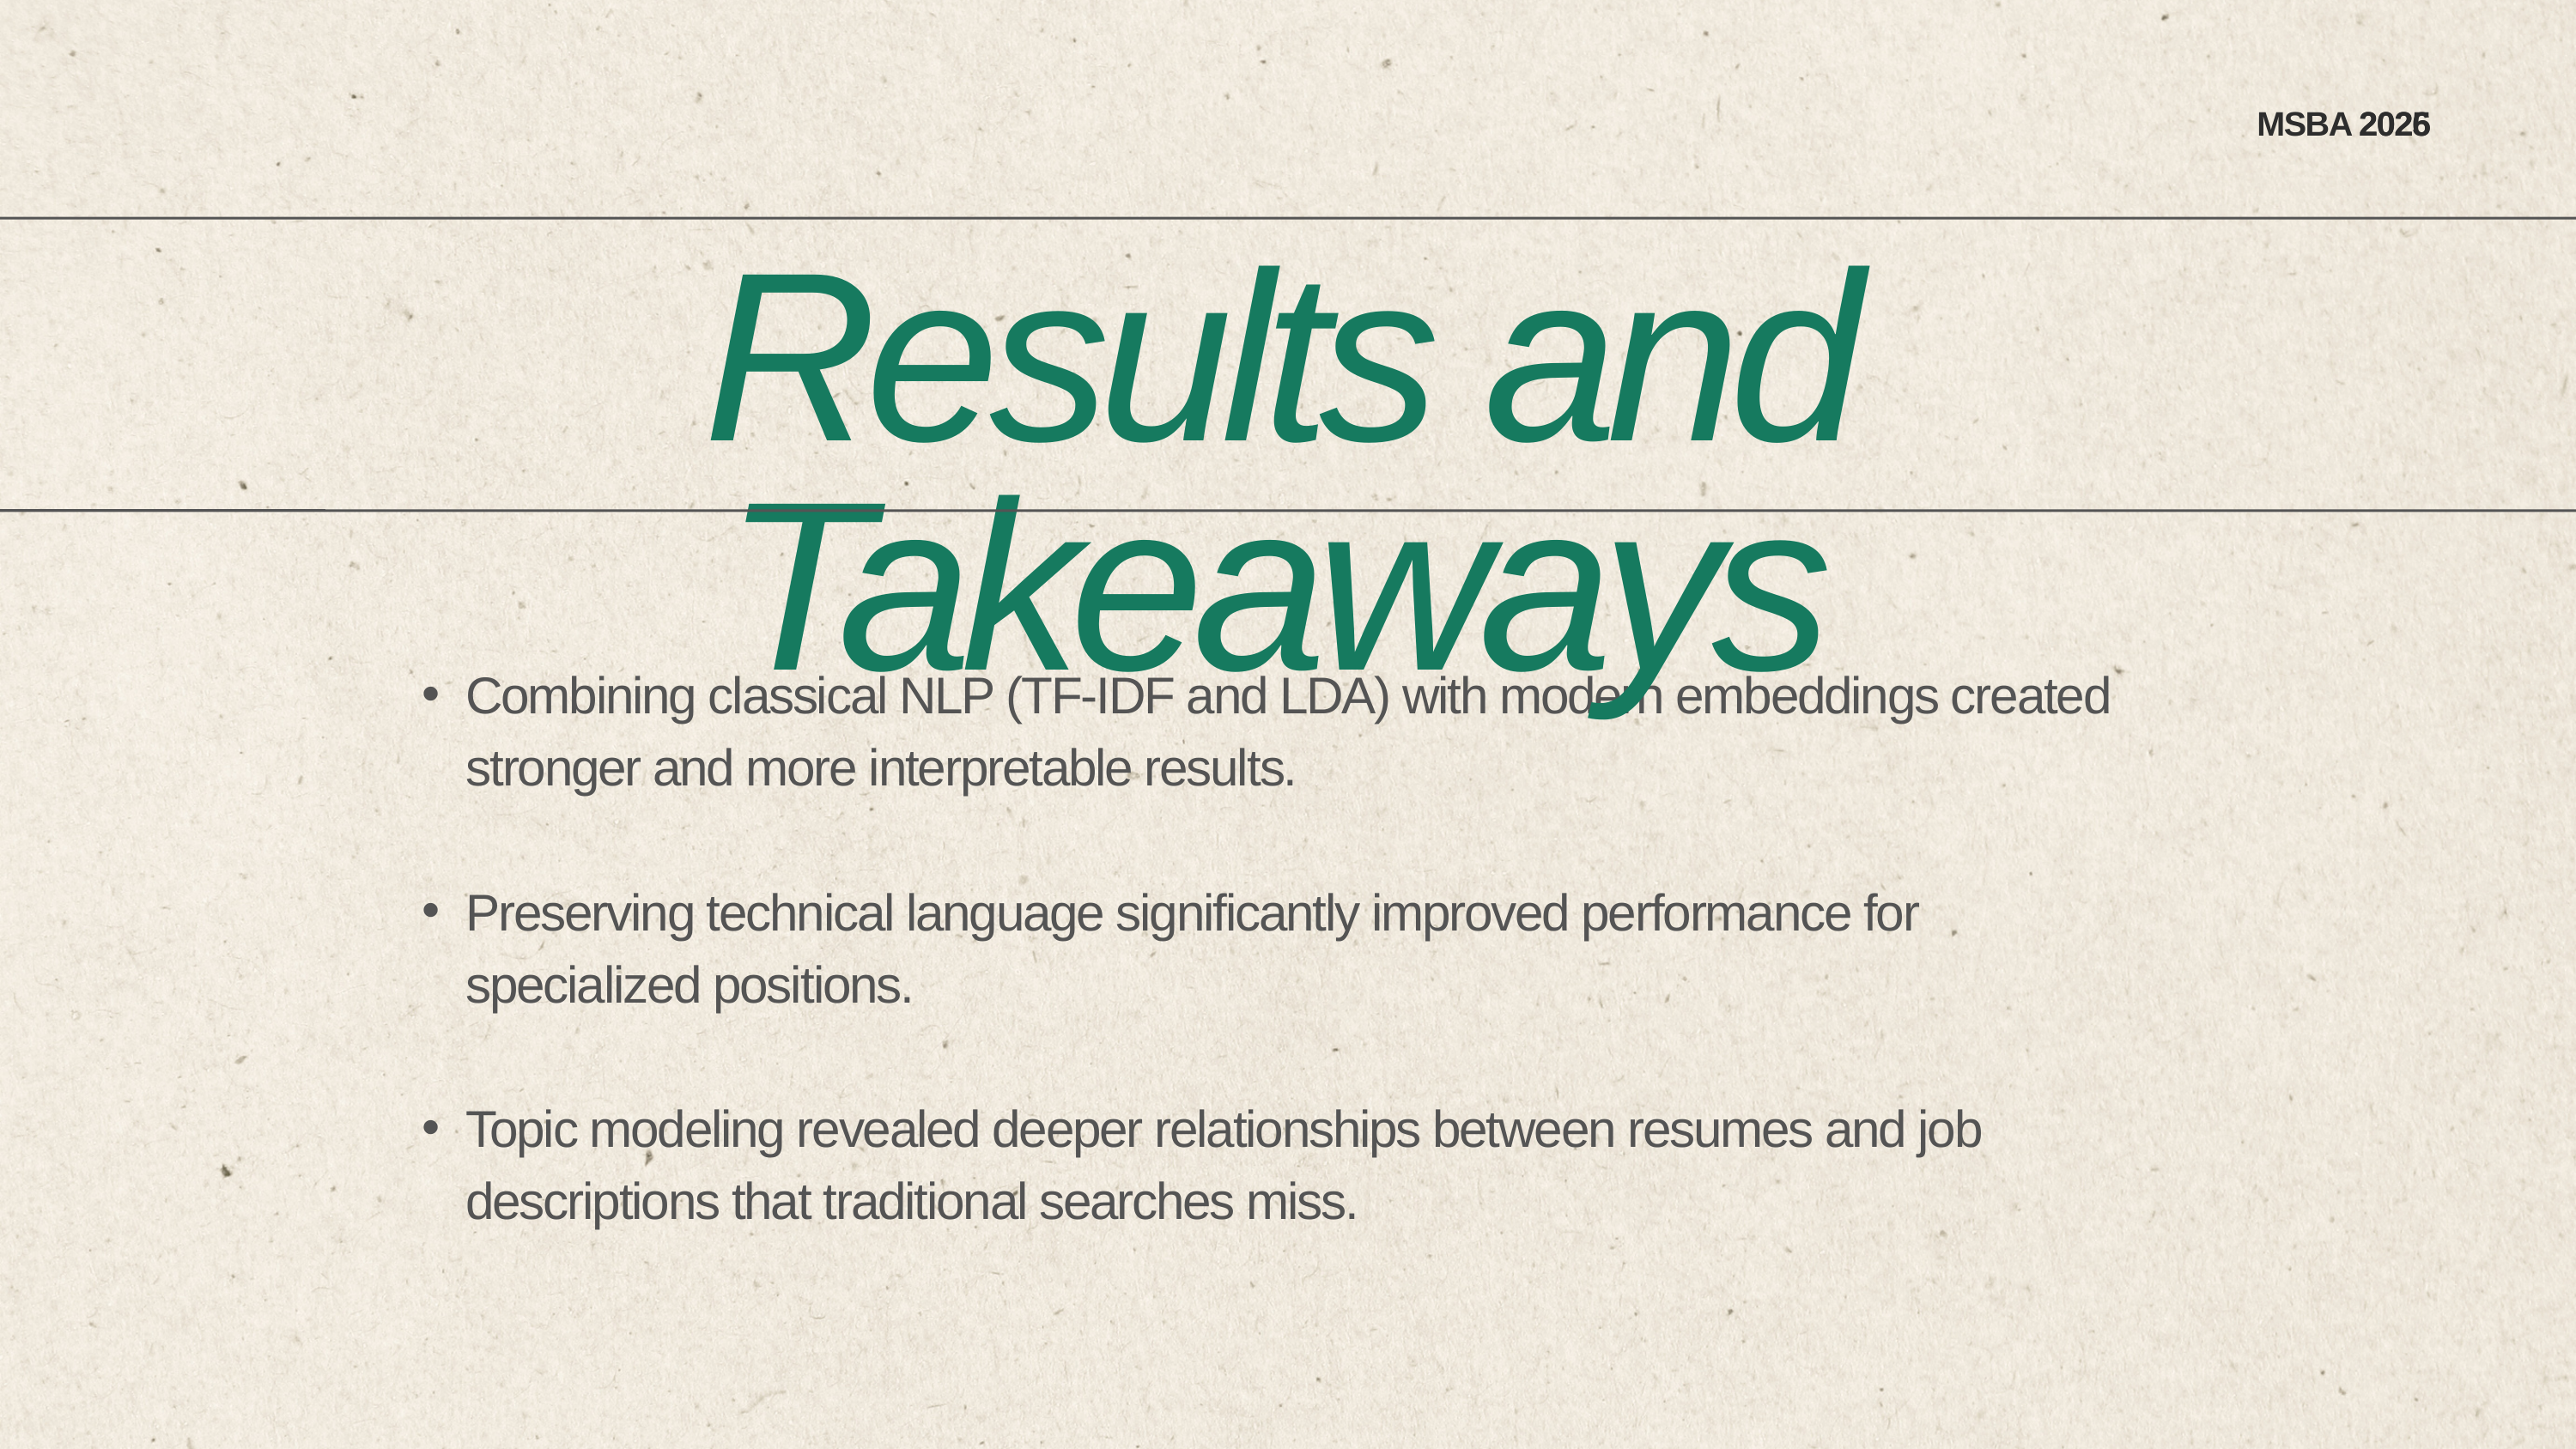

MSBA 2026
2025

Results and Takeaways

Combining classical NLP (TF-IDF and LDA) with modern embeddings created stronger and more interpretable results.

Preserving technical language significantly improved performance for specialized positions.

Topic modeling revealed deeper relationships between resumes and job descriptions that traditional searches miss.